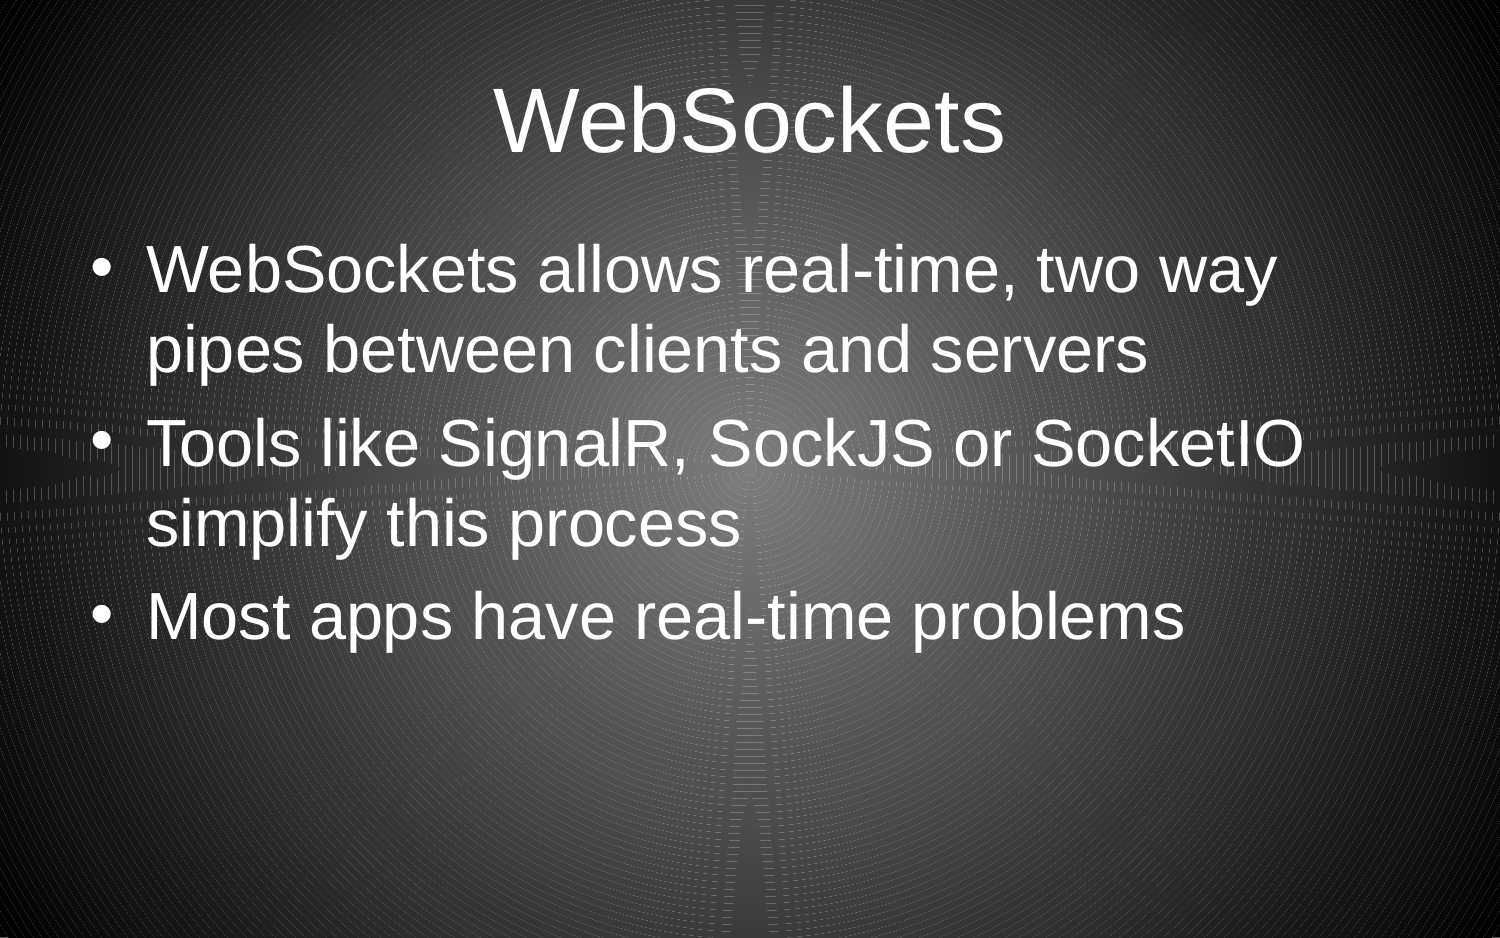

# WebSockets
WebSockets allows real-time, two way pipes between clients and servers
Tools like SignalR, SockJS or SocketIO simplify this process
Most apps have real-time problems